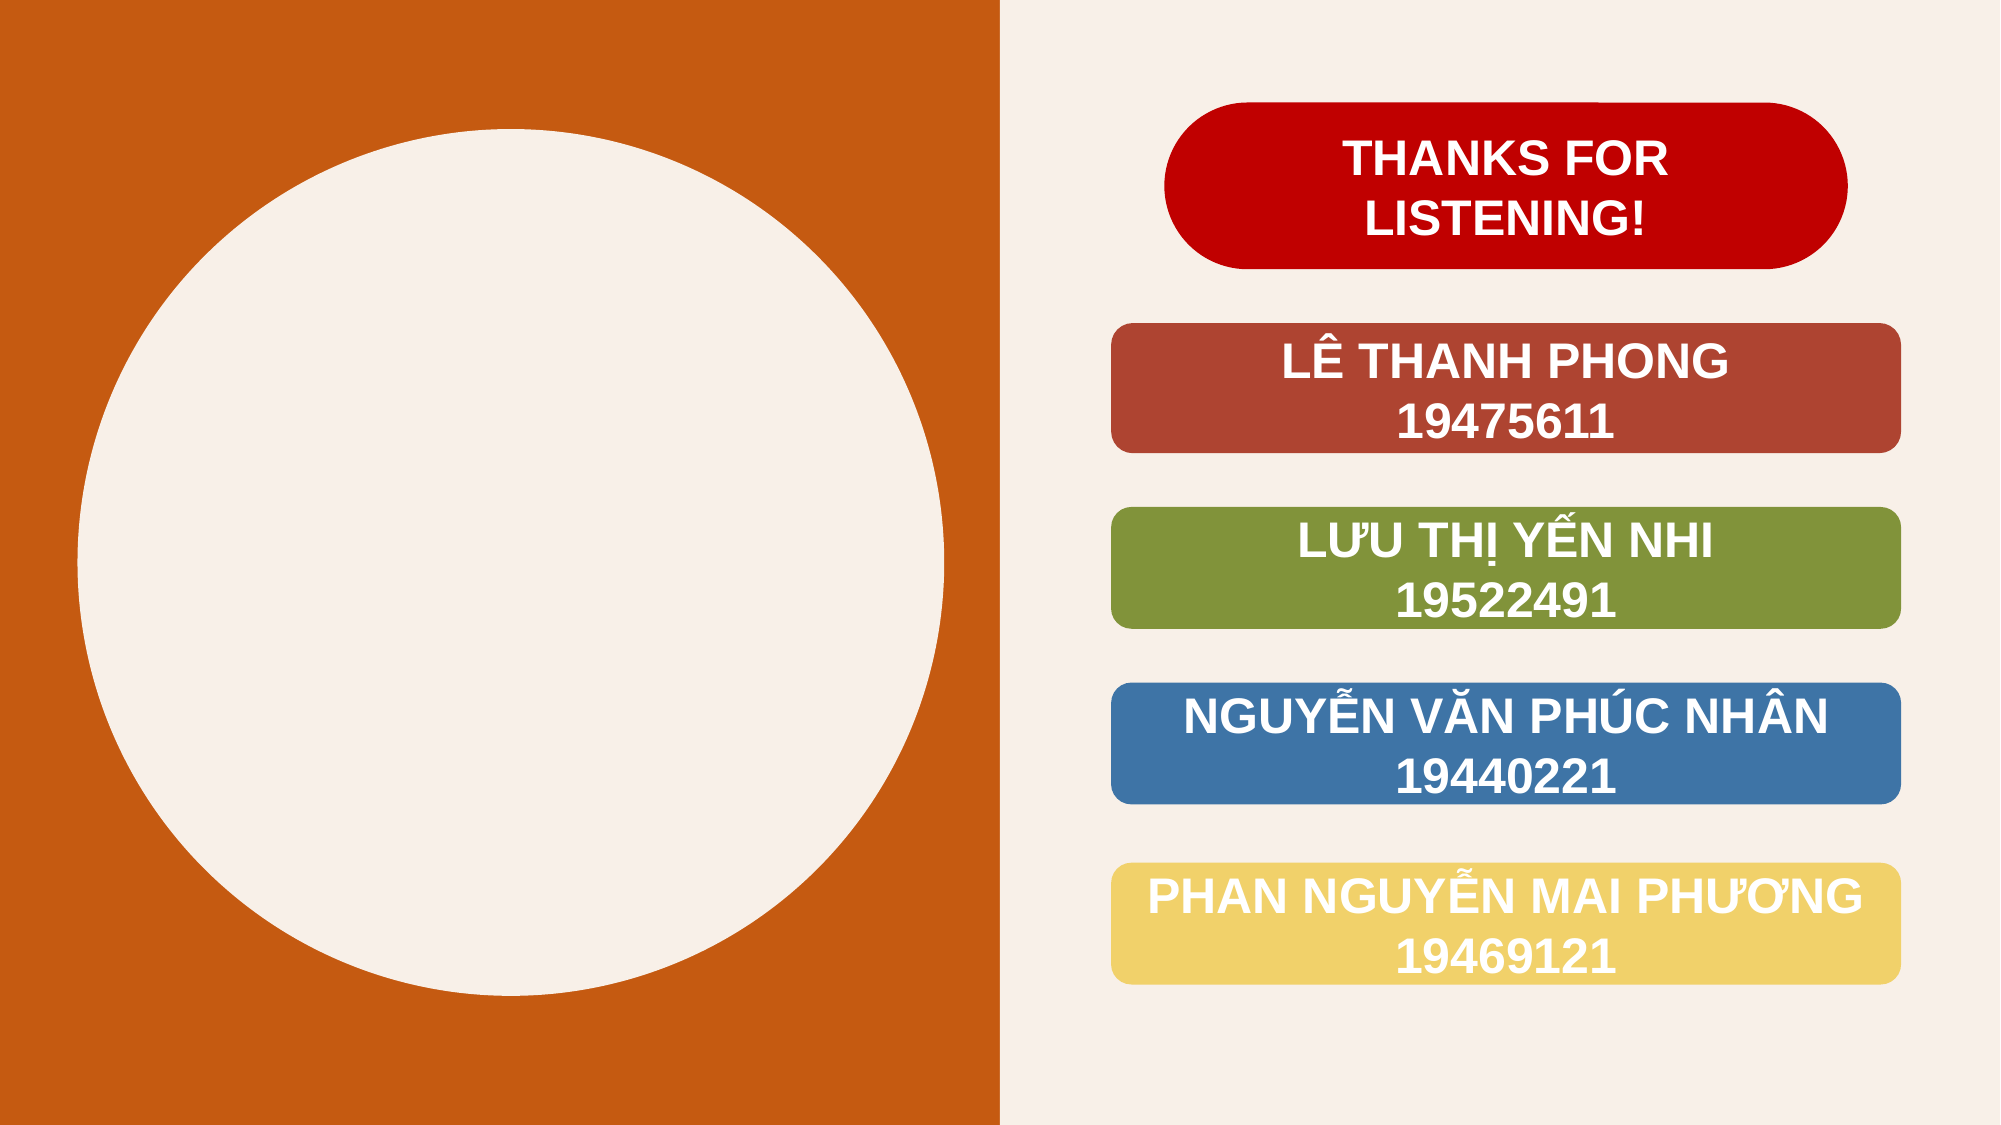

THANKS FOR LISTENING!

LÊ THANH PHONG
19475611
LƯU THỊ YẾN NHI
19522491
NGUYỄN VĂN PHÚC NHÂN
19440221
PHAN NGUYỄN MAI PHƯƠNG
19469121